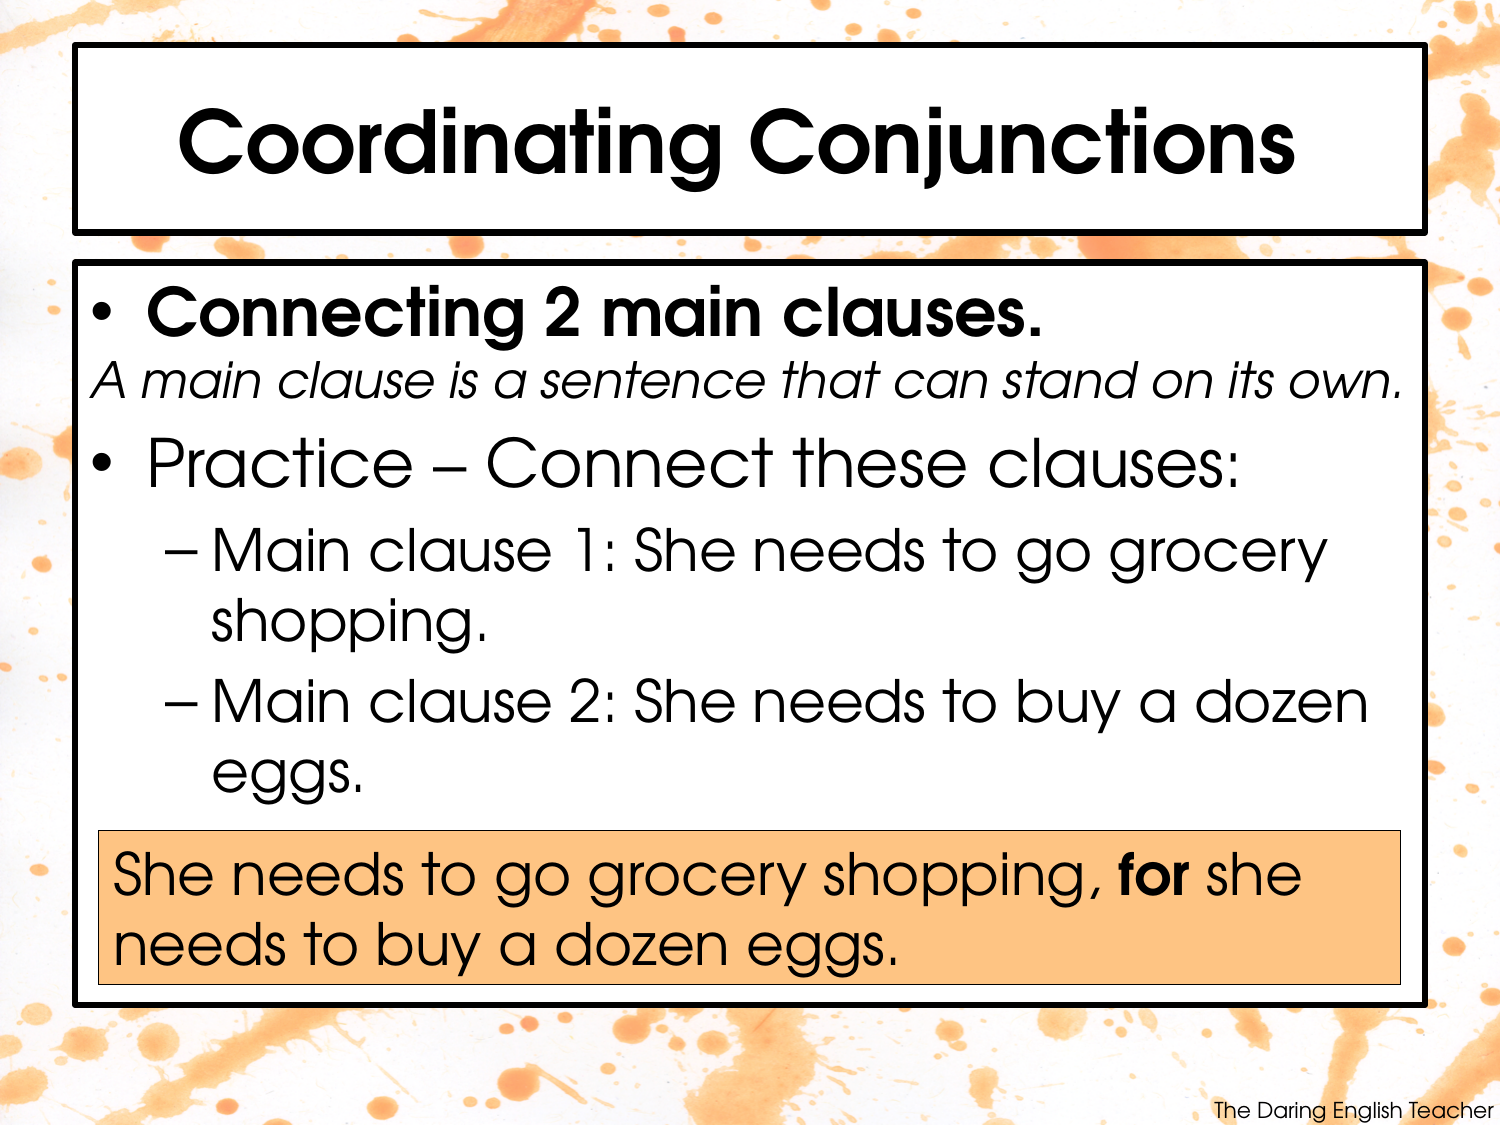

# Coordinating Conjunctions
Connecting 2 main clauses.
A main clause is a sentence that can stand on its own.
Practice – Connect these clauses:
Main clause 1: She needs to go grocery shopping.
Main clause 2: She needs to buy a dozen eggs.

She needs to go grocery shopping, for she needs to buy a dozen eggs.